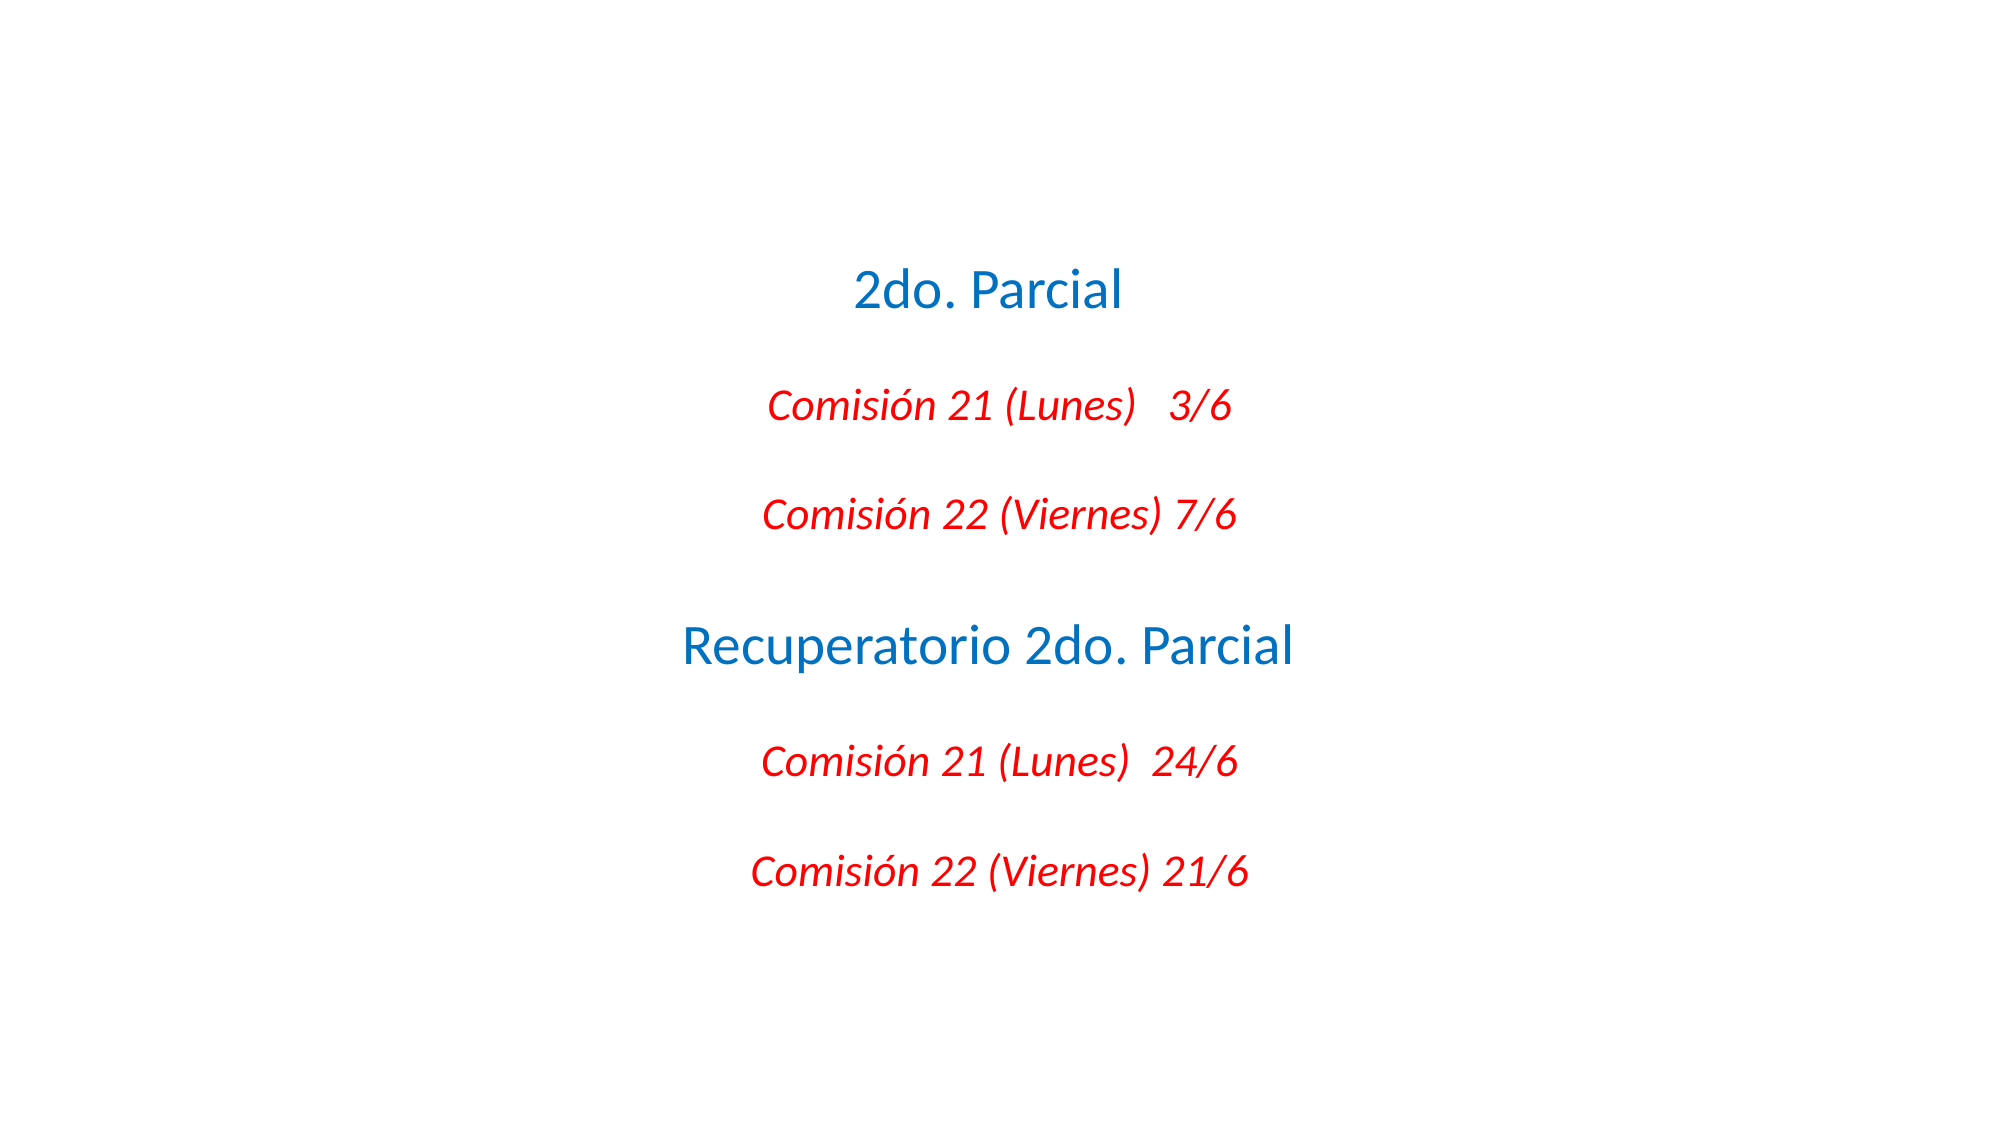

2do. Parcial

Comisión 21 (Lunes)   3/6

Comisión 22 (Viernes) 7/6

Recuperatorio 2do. Parcial

Comisión 21 (Lunes)  24/6

Comisión 22 (Viernes) 21/6